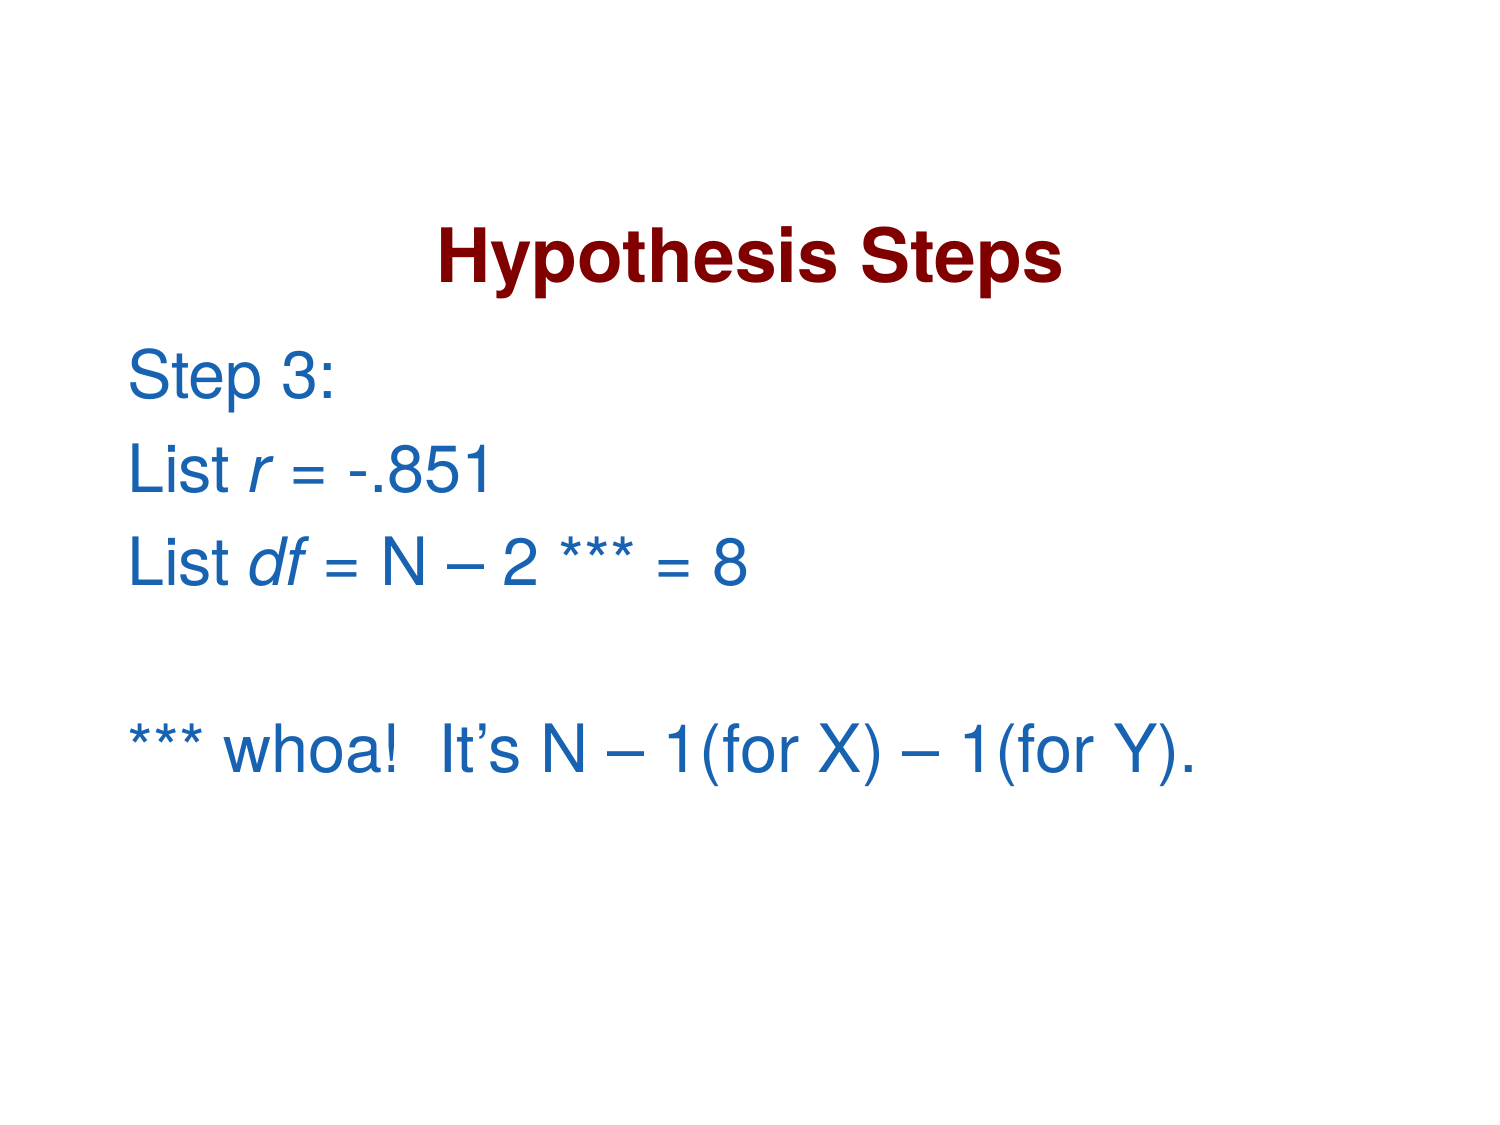

# Hypothesis Steps
Step 3:
List r = -.851
List df = N – 2 *** = 8

*** whoa!  It’s N – 1(for X) – 1(for Y).